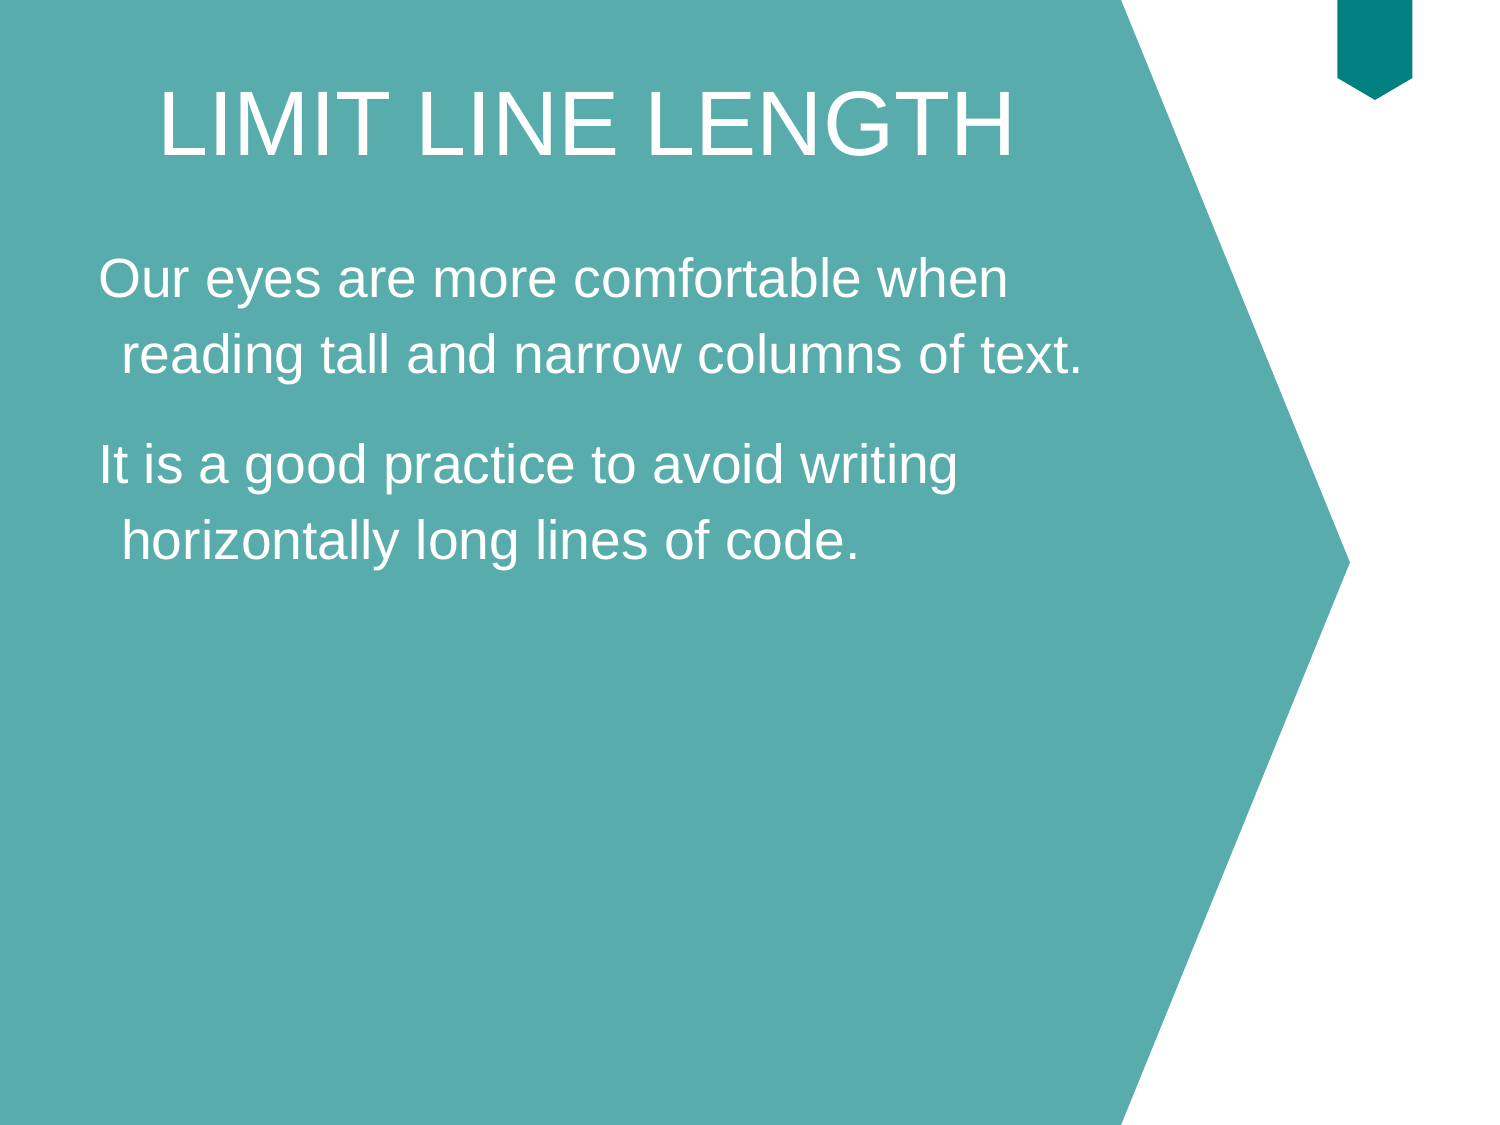

# LIMIT LINE LENGTH
Our eyes are more comfortable when reading tall and narrow columns of text.
It is a good practice to avoid writing horizontally long lines of code.